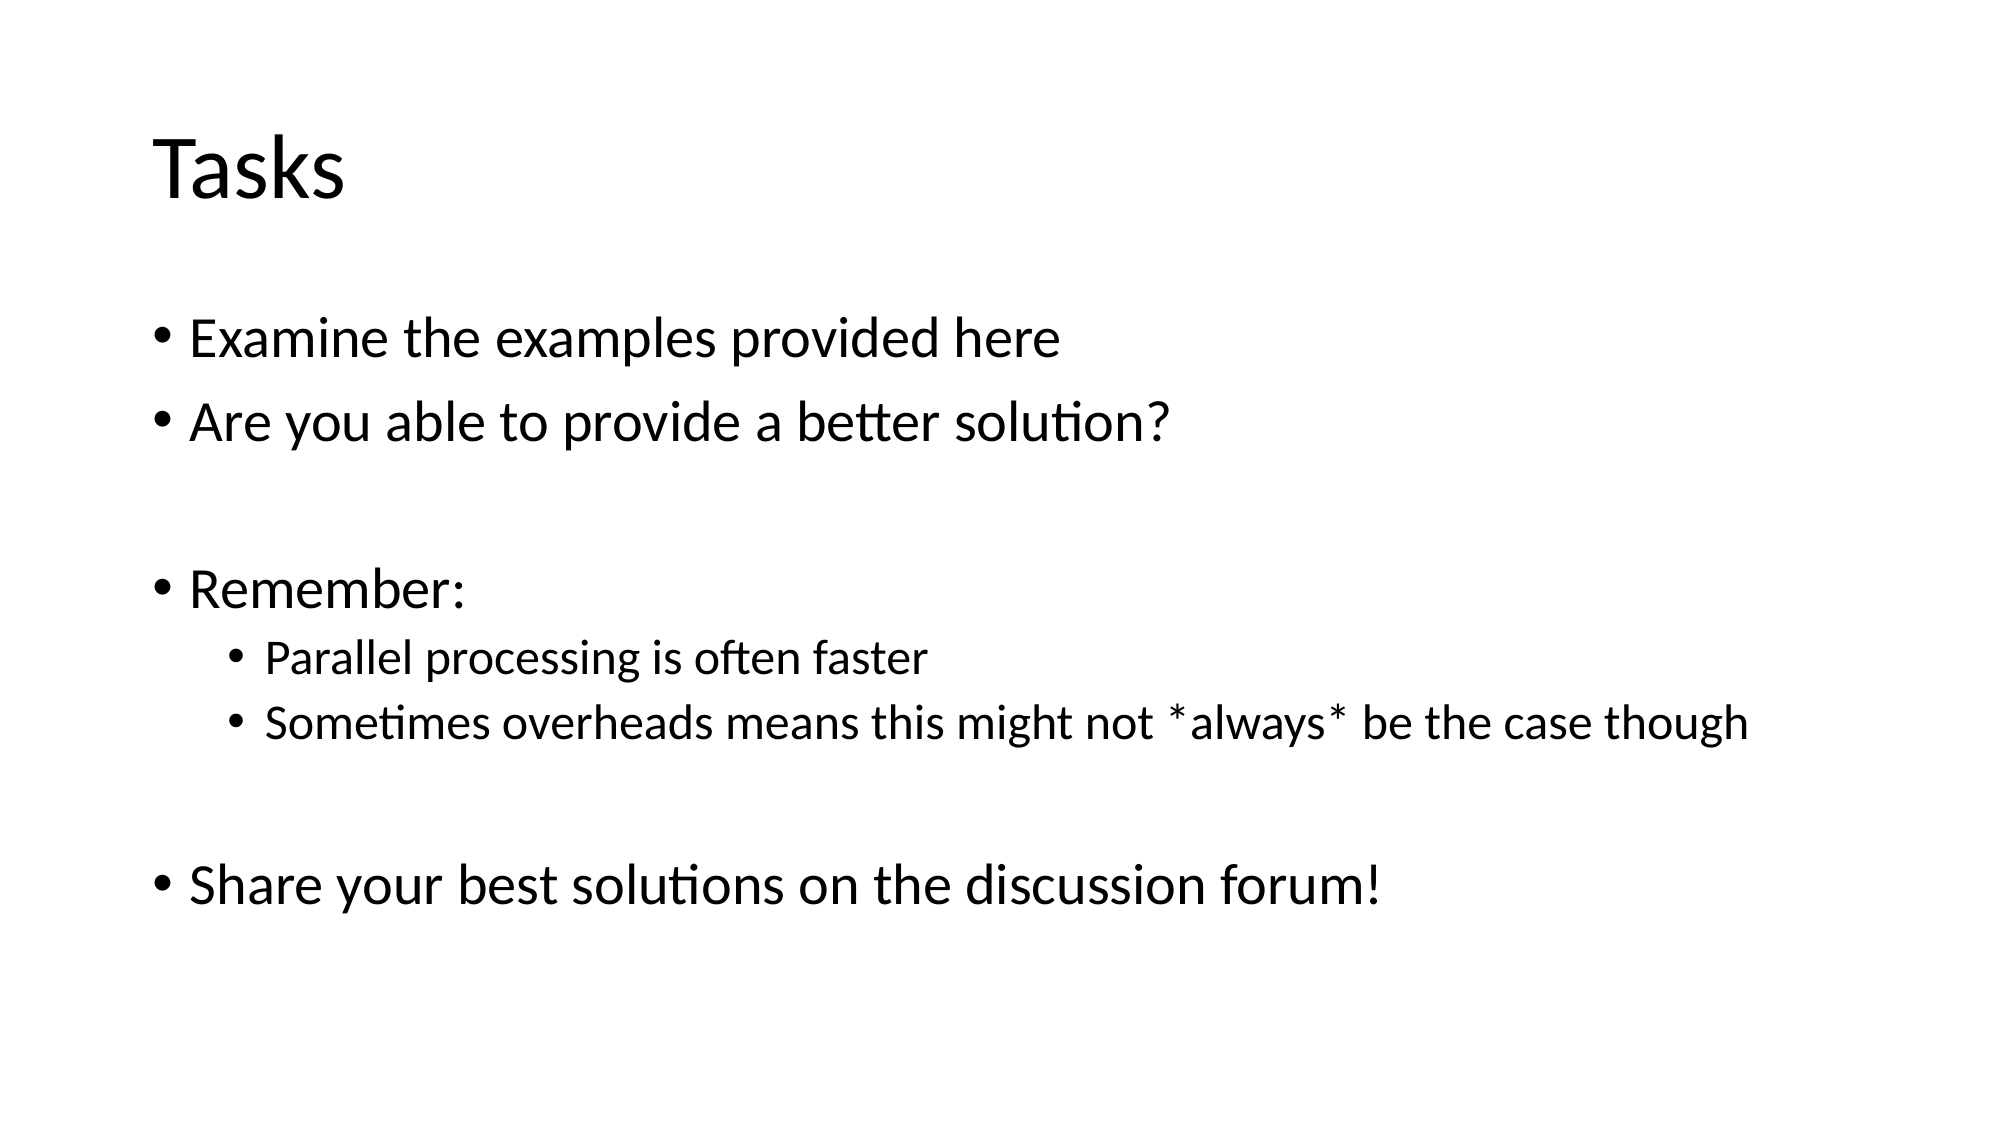

# Tasks
Examine the examples provided here
Are you able to provide a better solution?

Remember:
Parallel processing is often faster
Sometimes overheads means this might not *always* be the case though

Share your best solutions on the discussion forum!